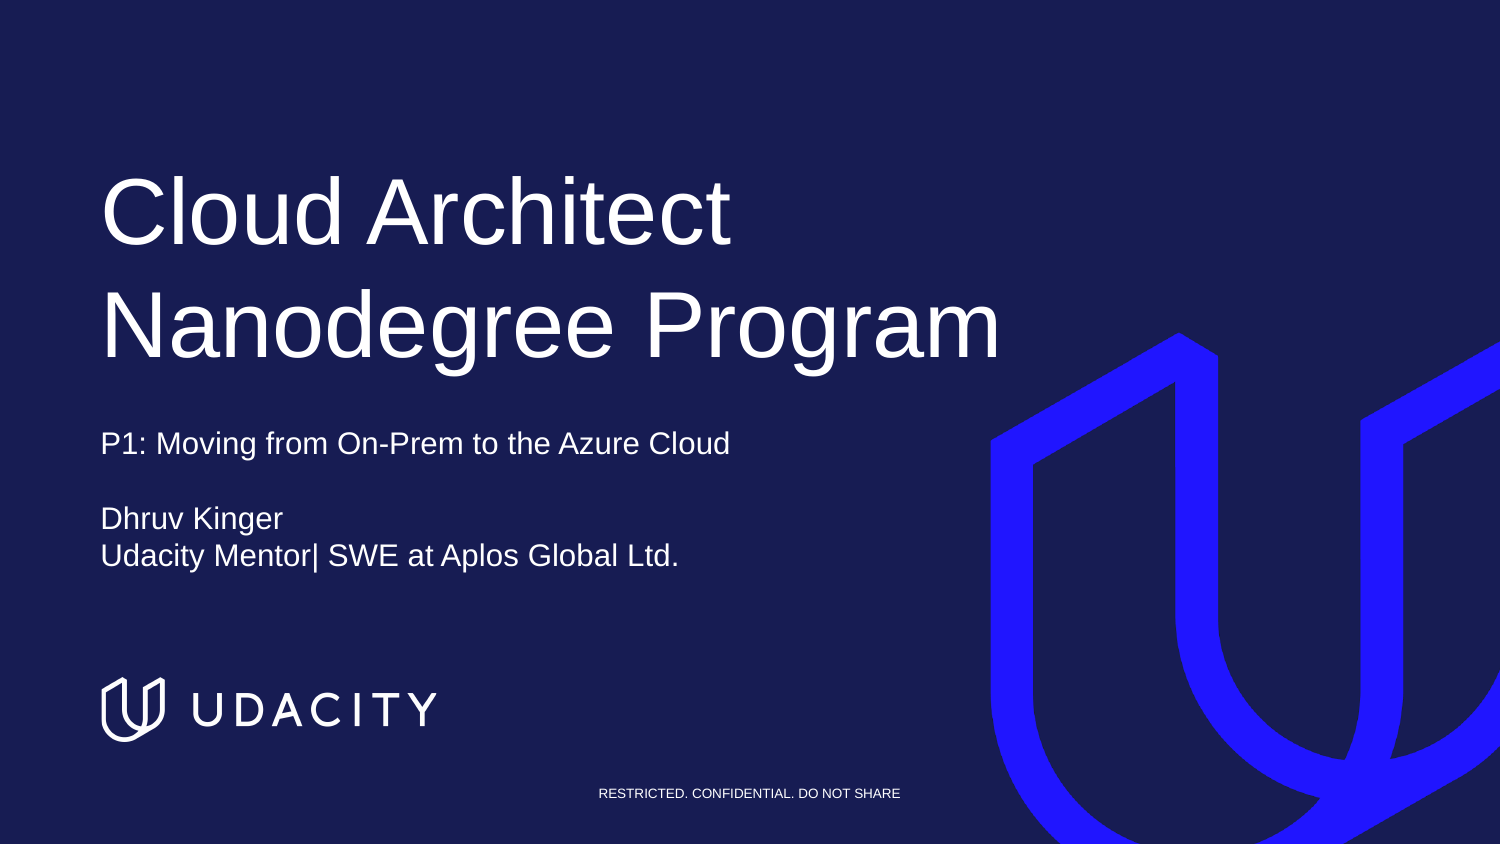

# Cloud Architect Nanodegree Program
P1: Moving from On-Prem to the Azure Cloud

Dhruv Kinger
Udacity Mentor| SWE at Aplos Global Ltd.